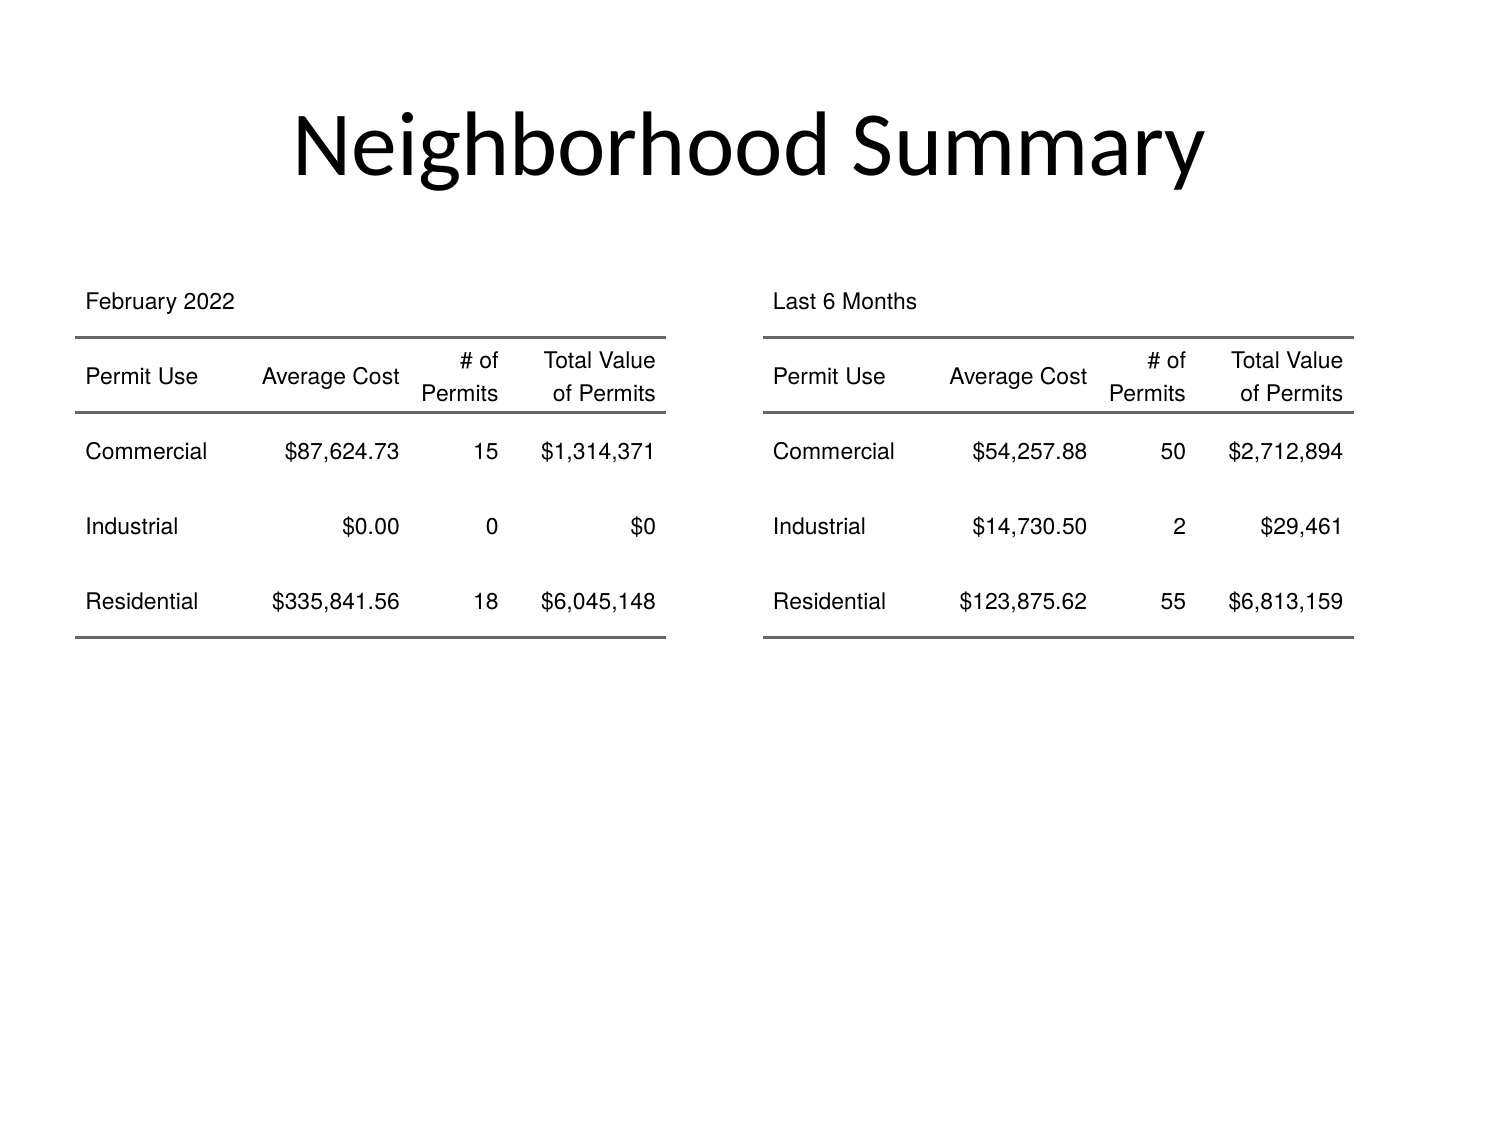

# Neighborhood Summary
| February 2022 | February 2022 | February 2022 | February 2022 |
| --- | --- | --- | --- |
| Permit Use | Average Cost | # of Permits | Total Value of Permits |
| Commercial | $87,624.73 | 15 | $1,314,371 |
| Industrial | $0.00 | 0 | $0 |
| Residential | $335,841.56 | 18 | $6,045,148 |
| Last 6 Months | Last 6 Months | Last 6 Months | Last 6 Months |
| --- | --- | --- | --- |
| Permit Use | Average Cost | # of Permits | Total Value of Permits |
| Commercial | $54,257.88 | 50 | $2,712,894 |
| Industrial | $14,730.50 | 2 | $29,461 |
| Residential | $123,875.62 | 55 | $6,813,159 |